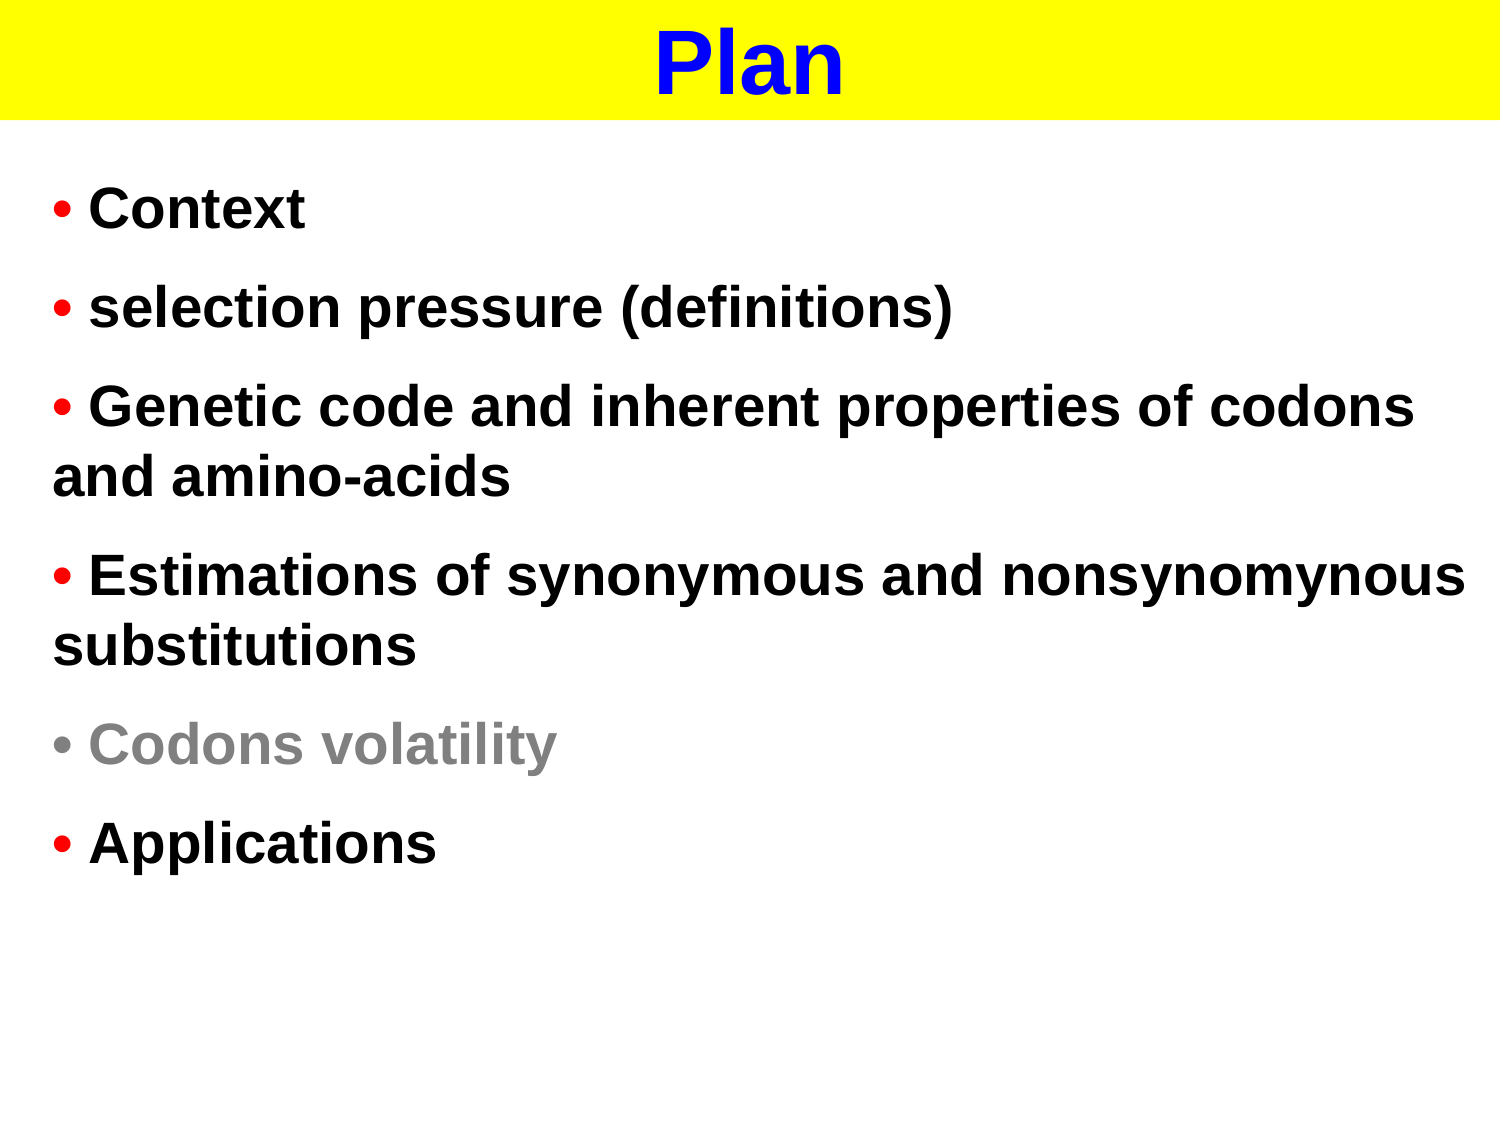

Plan
• Context
• selection pressure (definitions)
• Genetic code and inherent properties of codons and amino-acids
• Estimations of synonymous and nonsynomynous substitutions
• Codons volatility
• Applications